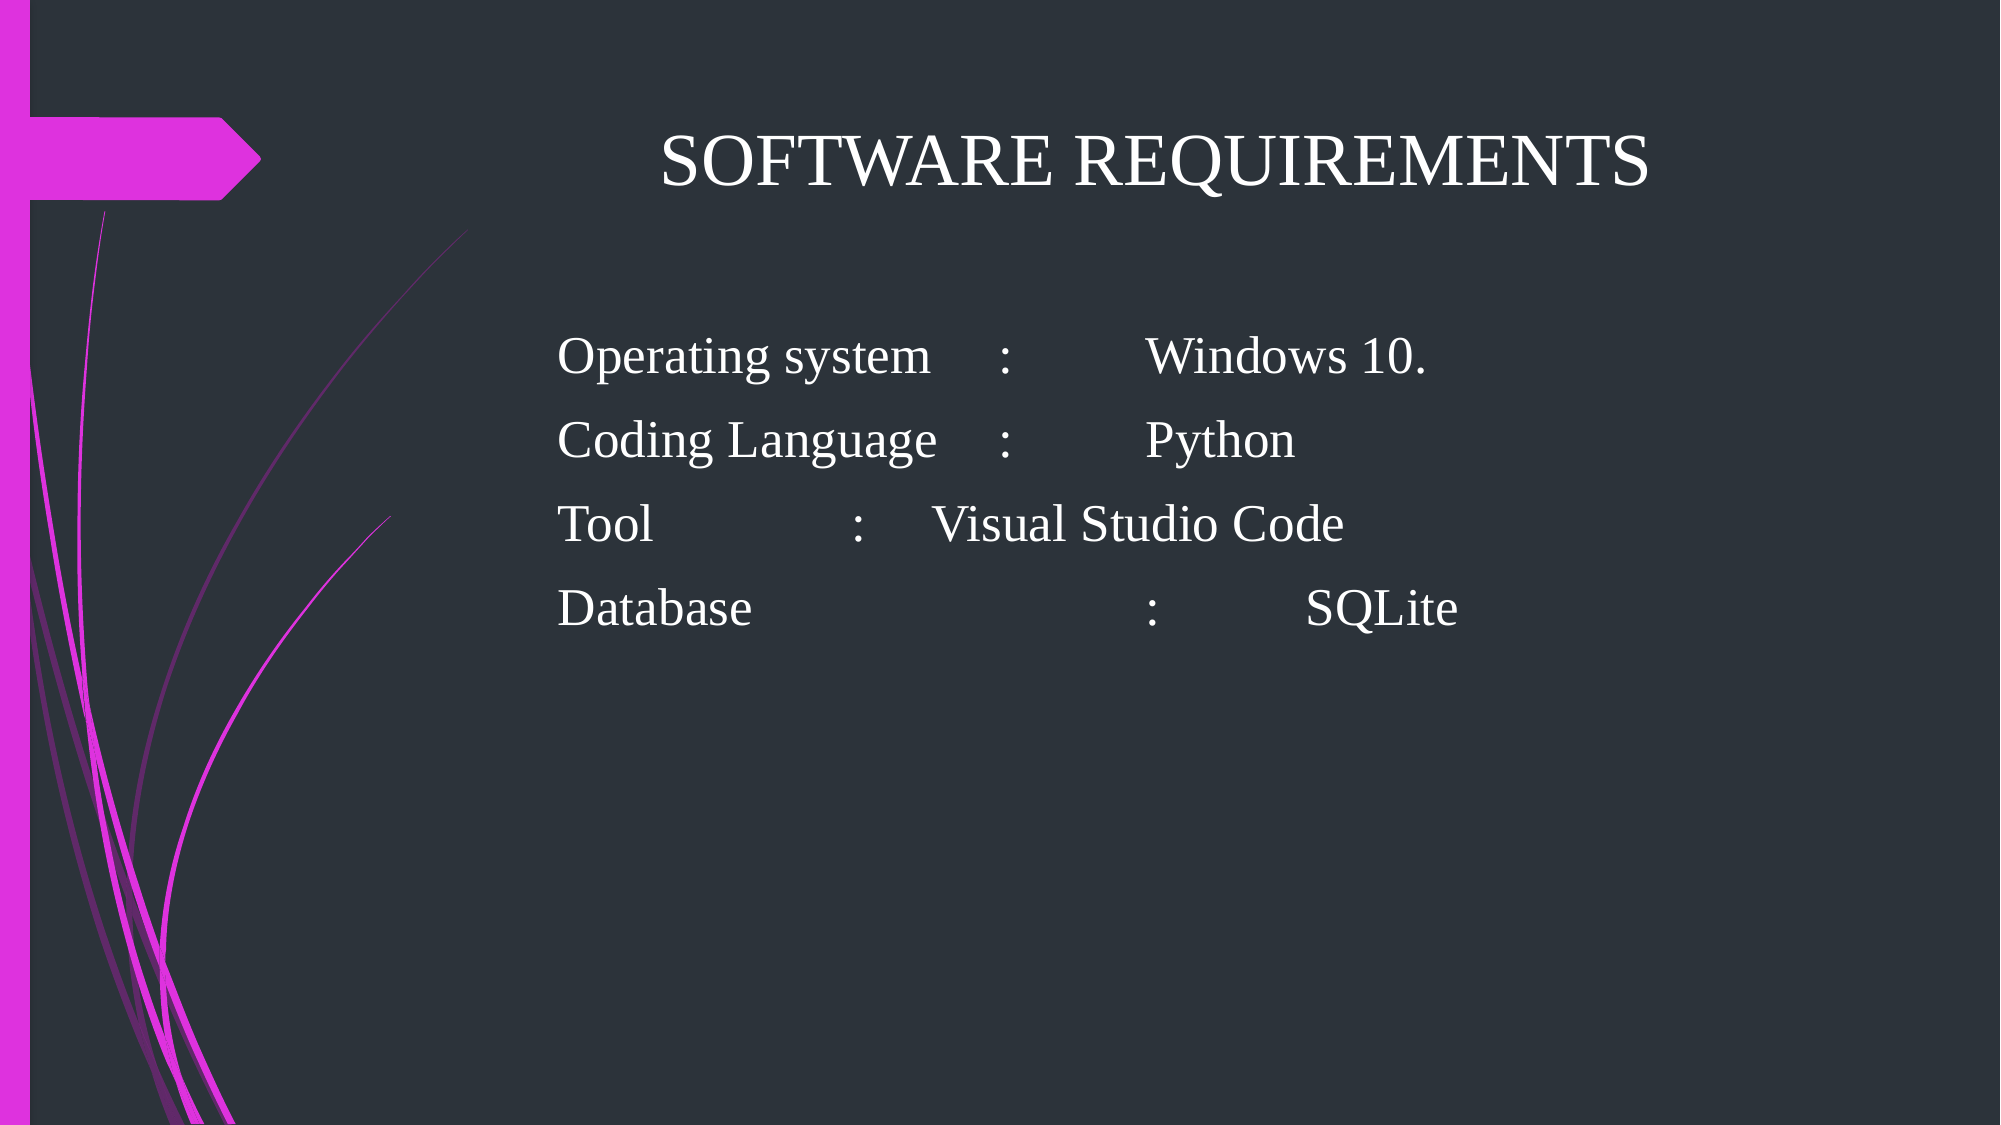

# SOFTWARE REQUIREMENTS
Operating system 			: 	Windows 10.
Coding Language			:	Python
Tool				        		:     Visual Studio Code
Database			     	      	:	 SQLite